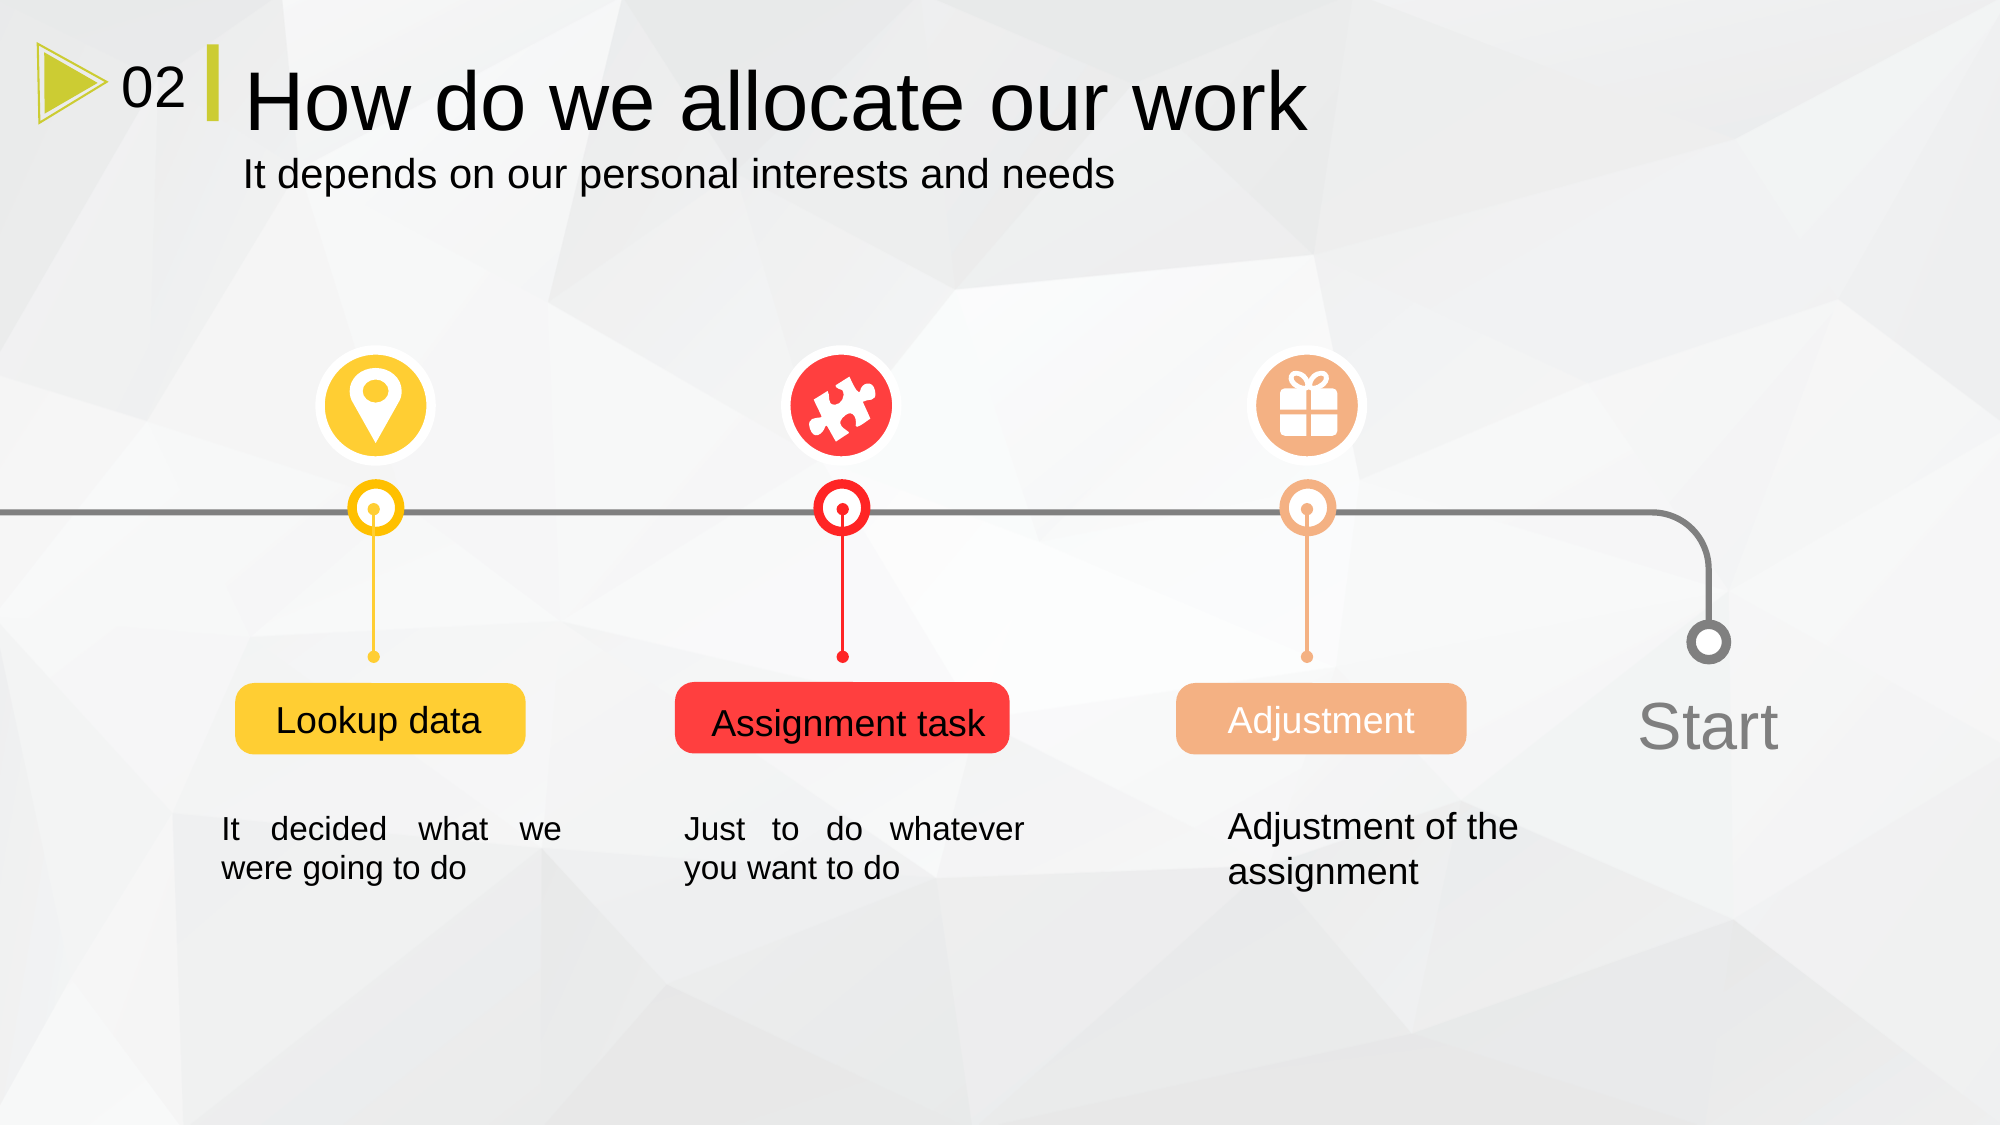

How do we allocate our work
02

It depends on our personal interests and needs

Start

Assignment task

Lookup data

Adjustment
Adjustment of the assignment

It decided what we were going to do
Just to do whatever you want to do